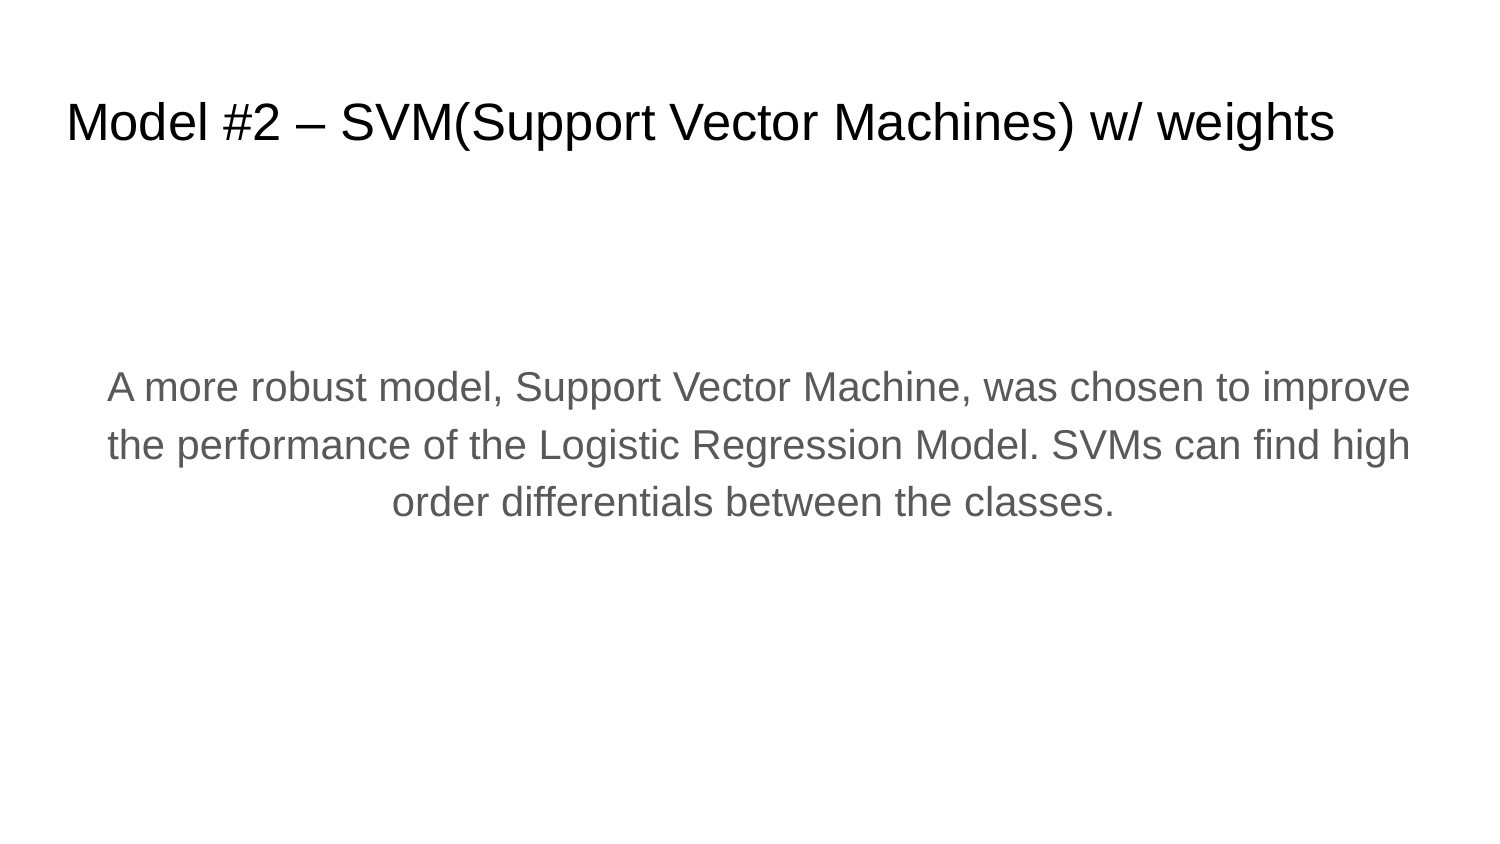

# Model #2 – SVM(Support Vector Machines) w/ weights

A more robust model, Support Vector Machine, was chosen to improve the performance of the Logistic Regression Model. SVMs can find high order differentials between the classes.